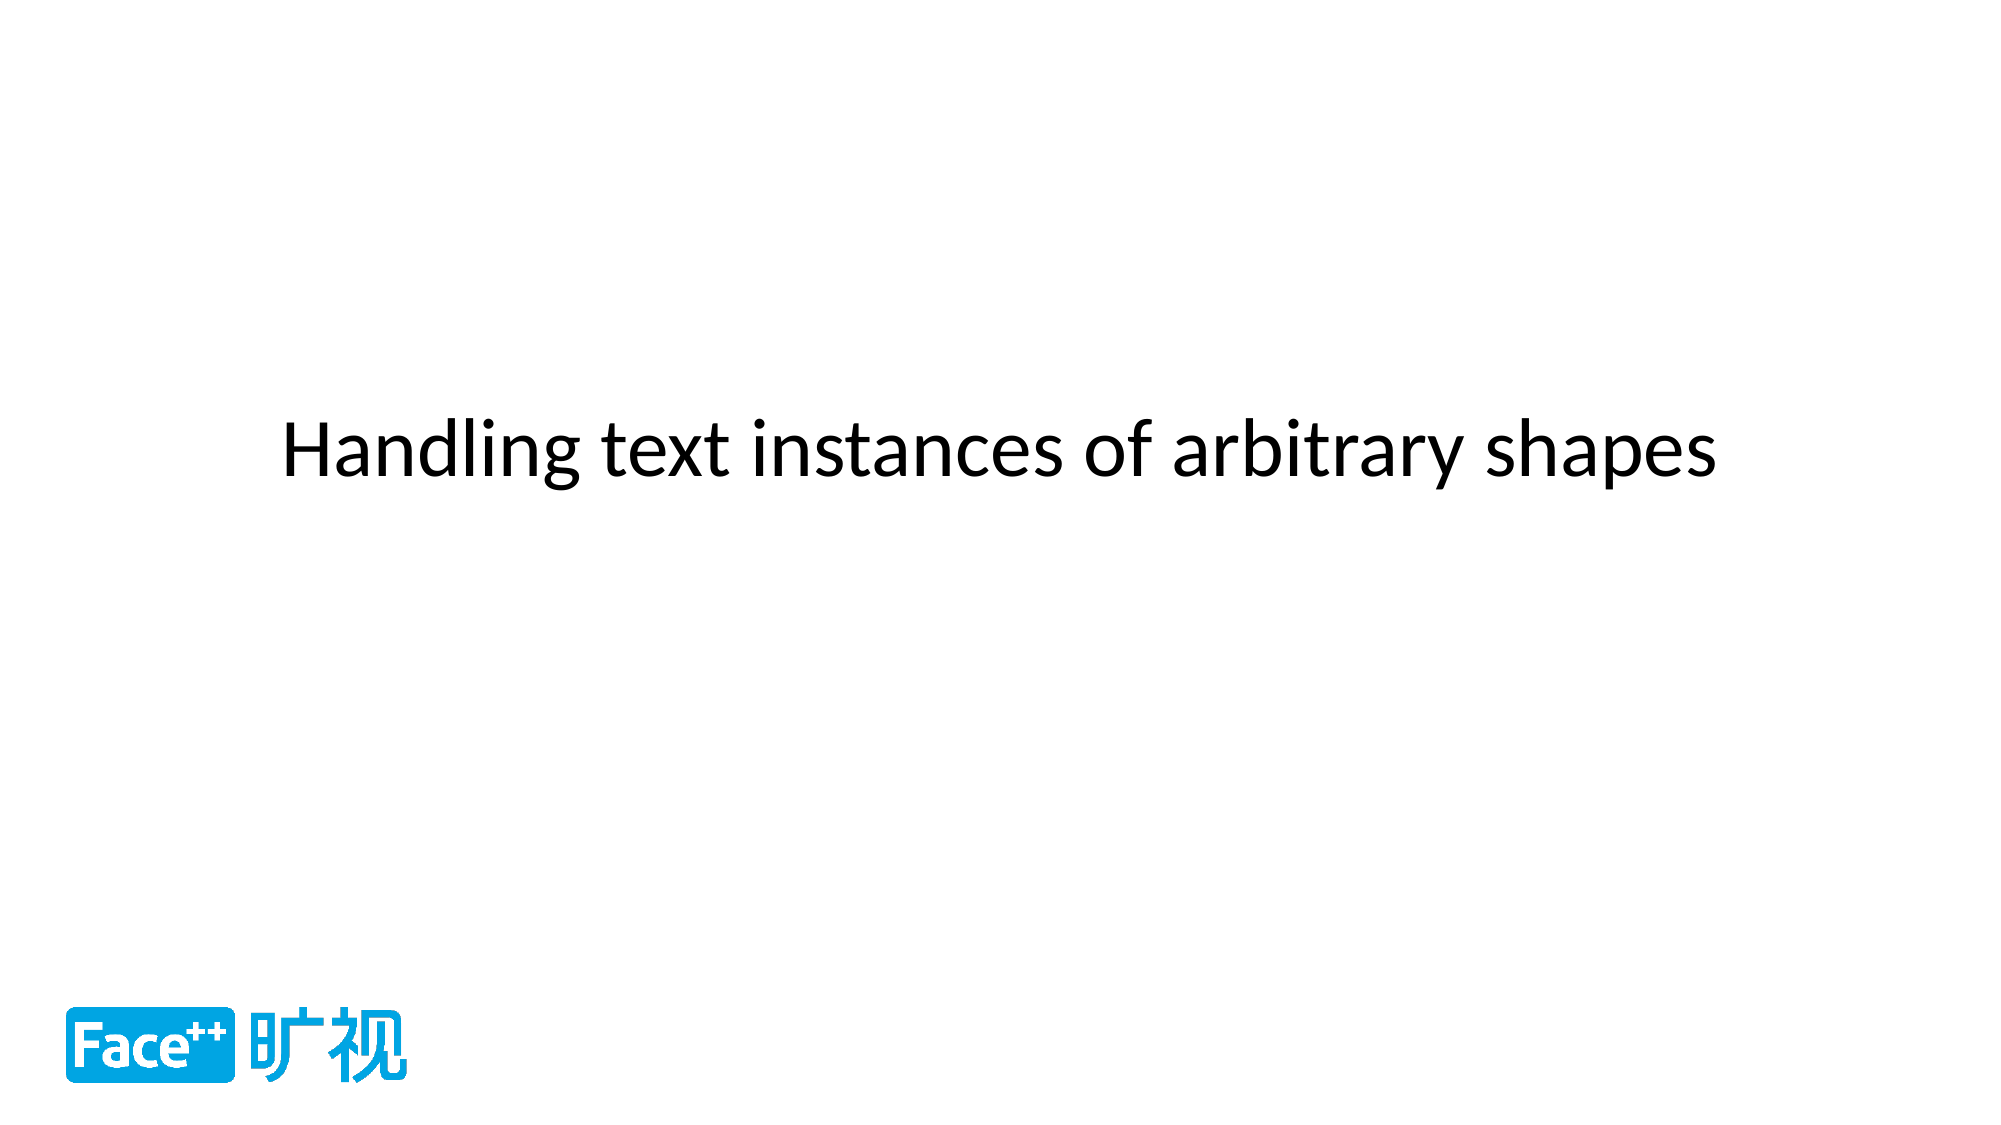

Handling text instances of arbitrary shapes
26